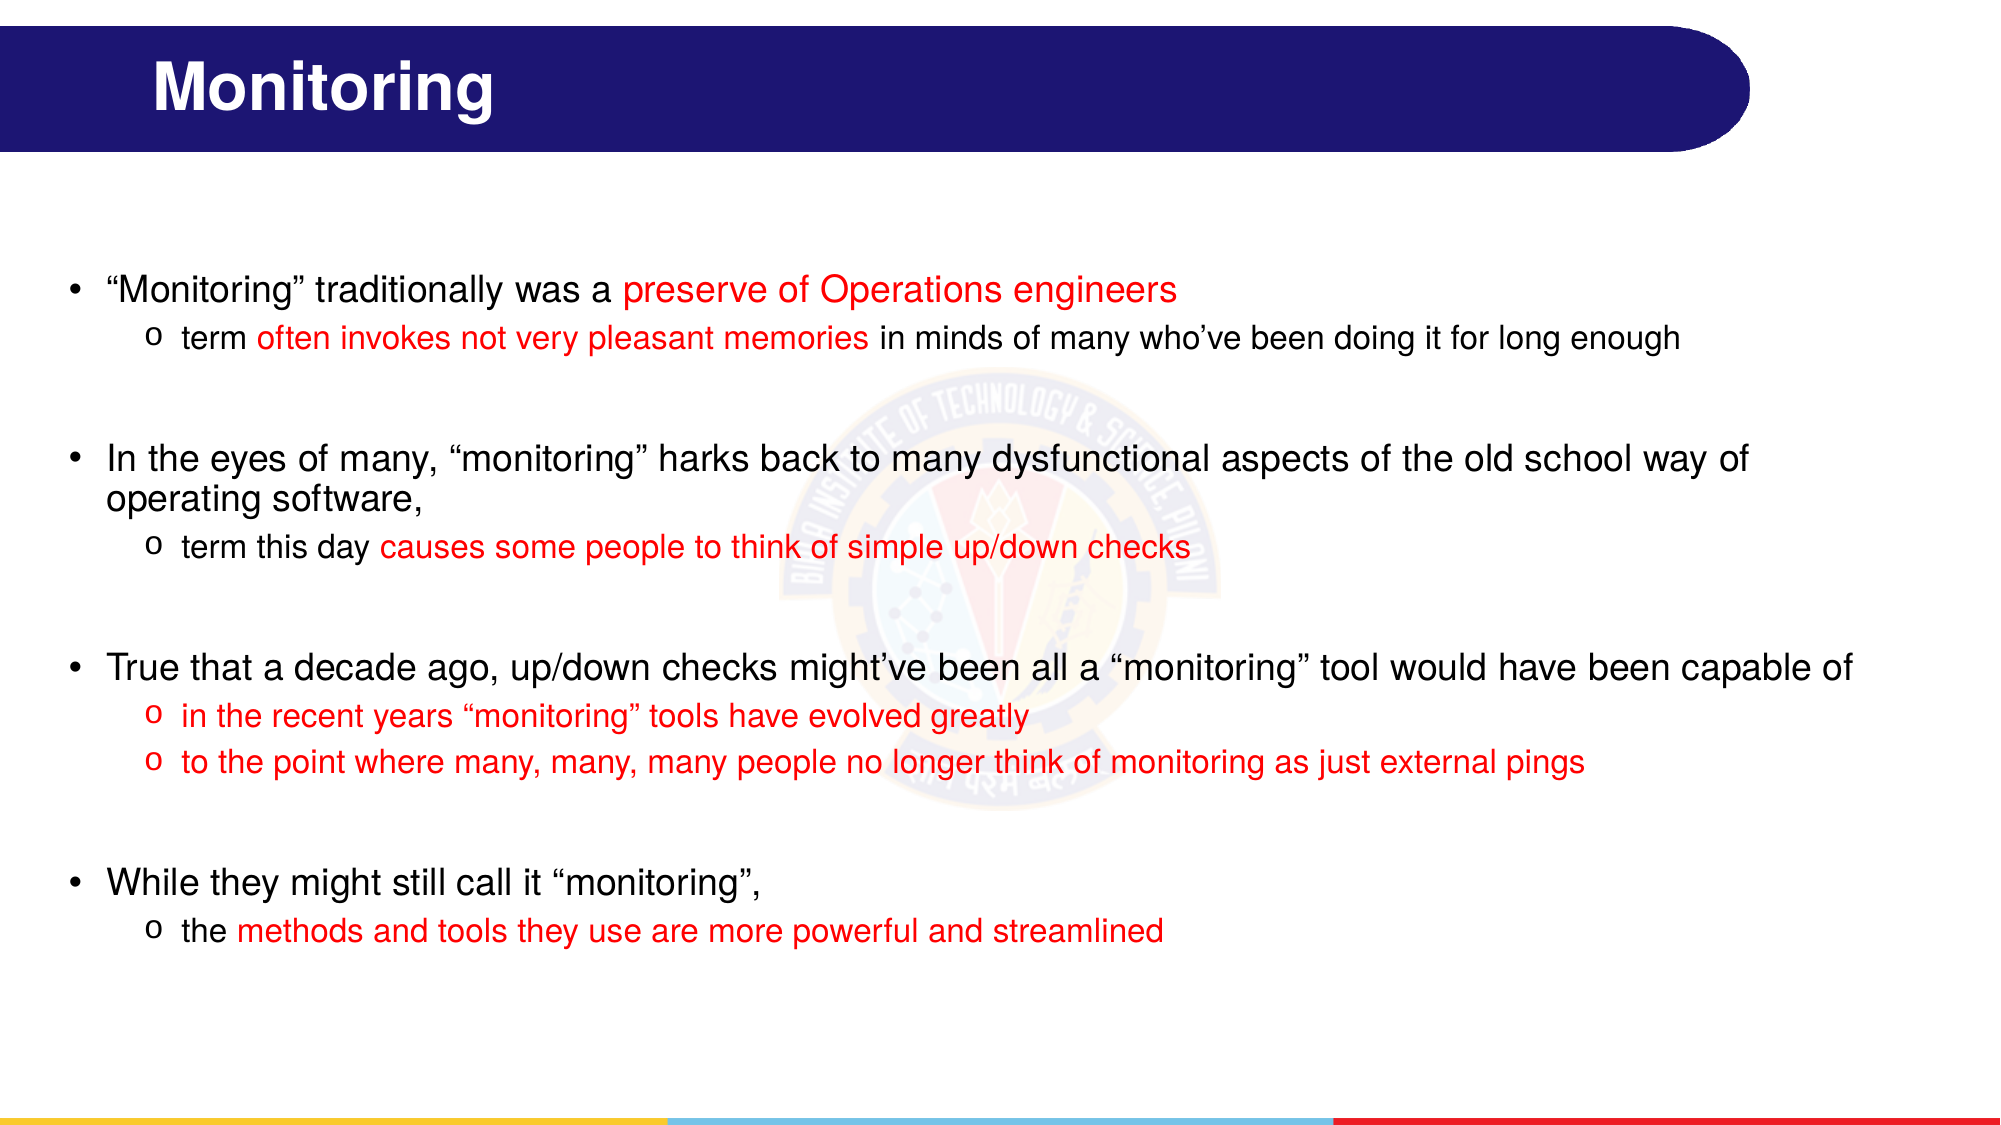

# Monitoring

“Monitoring” traditionally was a preserve of Operations engineers
term often invokes not very pleasant memories in minds of many who’ve been doing it for long enough

In the eyes of many, “monitoring” harks back to many dysfunctional aspects of the old school way of operating software,
term this day causes some people to think of simple up/down checks

True that a decade ago, up/down checks might’ve been all a “monitoring” tool would have been capable of
in the recent years “monitoring” tools have evolved greatly
to the point where many, many, many people no longer think of monitoring as just external pings

While they might still call it “monitoring”,
the methods and tools they use are more powerful and streamlined